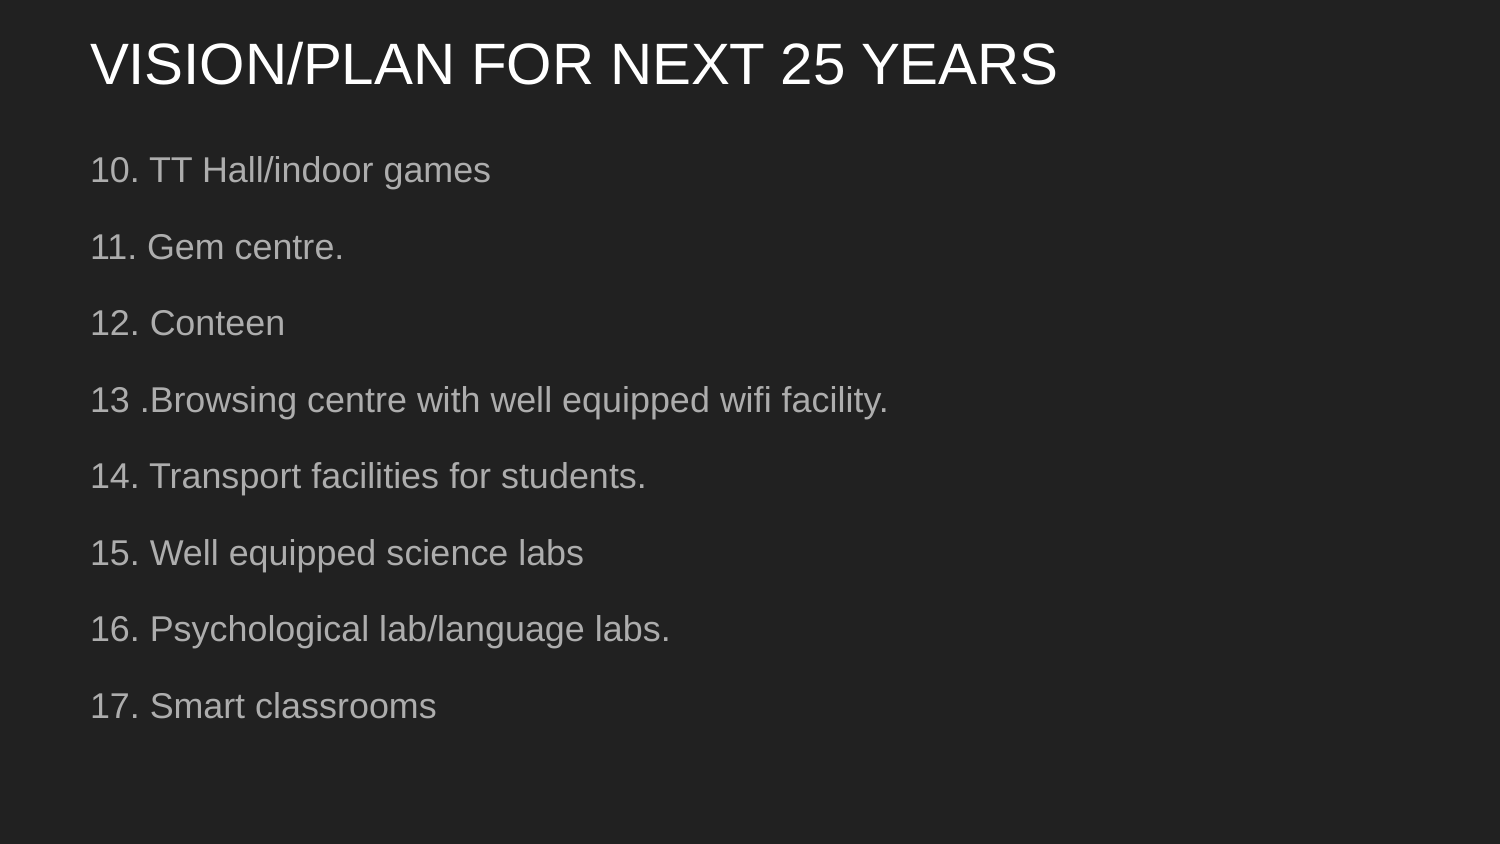

# VISION/PLAN FOR NEXT 25 YEARS

10. TT Hall/indoor games
11. Gem centre.
12. Conteen
13 .Browsing centre with well equipped wifi facility.
14. Transport facilities for students.
15. Well equipped science labs
16. Psychological lab/language labs.
17. Smart classrooms